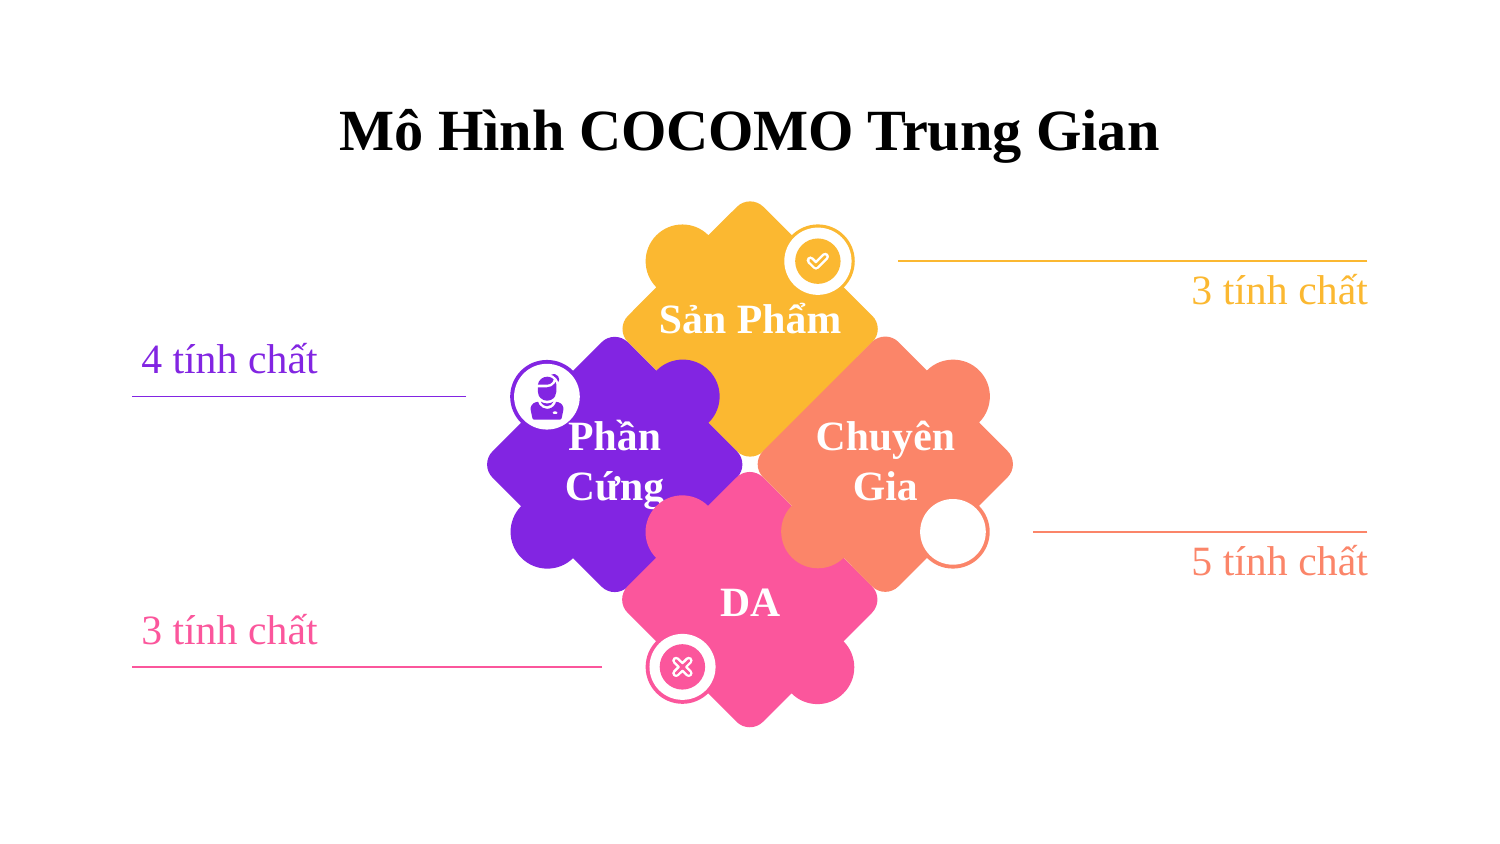

# Mô Hình COCOMO Trung Gian

Sản Phẩm

3 tính chất

4 tính chất

Chuyên Gia

Phần Cứng

DA

5 tính chất

3 tính chất